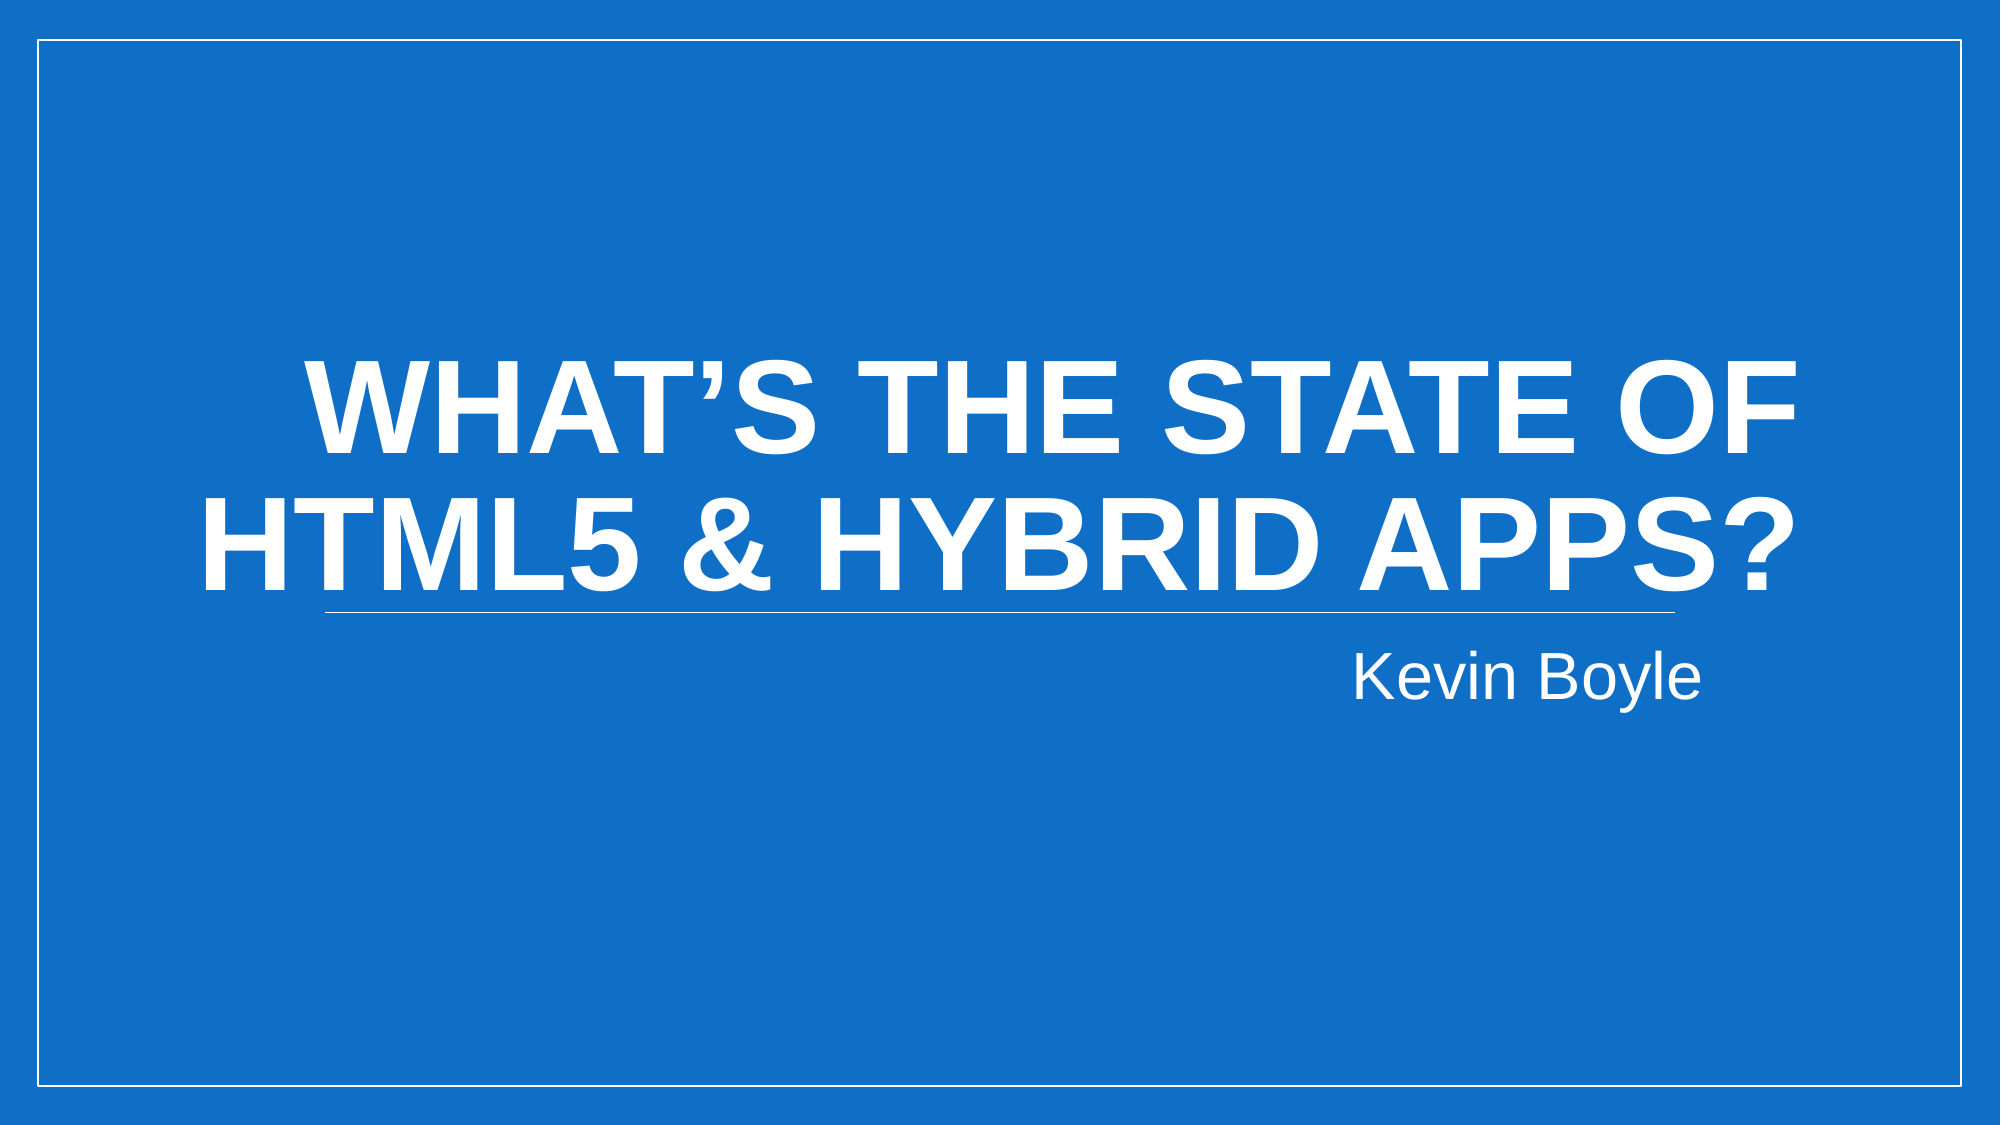

# What’s the state of HTML5 & hybrid apps?
Kevin Boyle